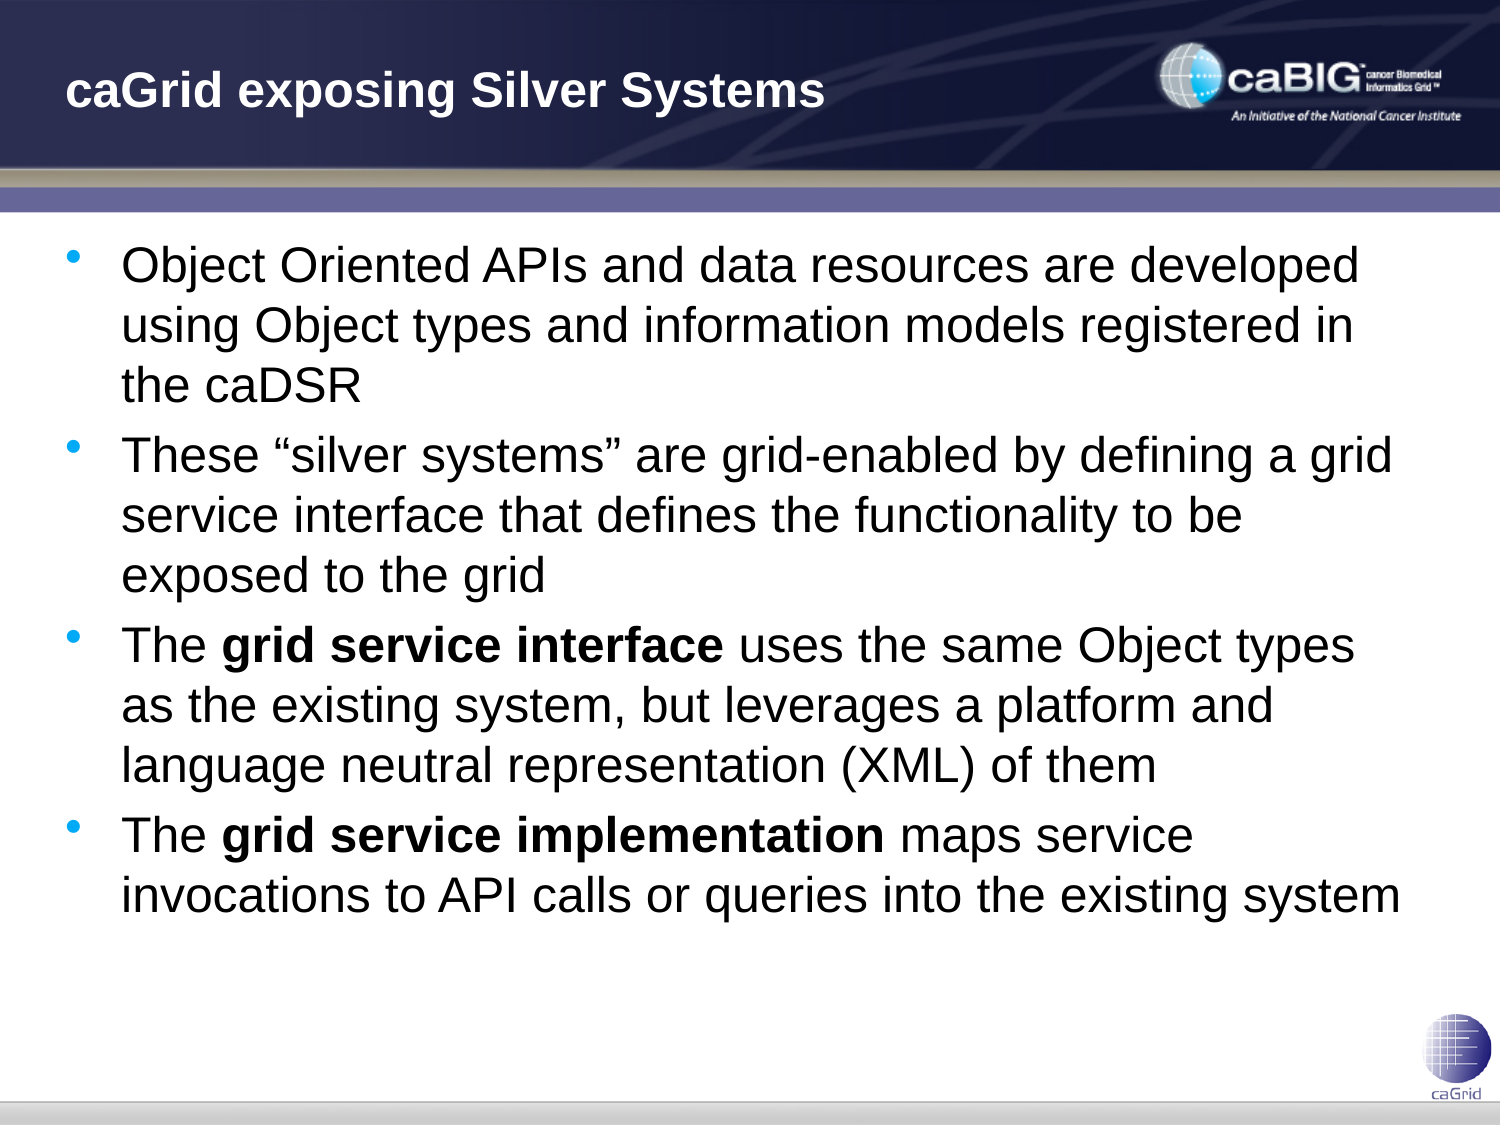

# caGrid exposing Silver Systems
Object Oriented APIs and data resources are developed using Object types and information models registered in the caDSR
These “silver systems” are grid-enabled by defining a grid service interface that defines the functionality to be exposed to the grid
The grid service interface uses the same Object types as the existing system, but leverages a platform and language neutral representation (XML) of them
The grid service implementation maps service invocations to API calls or queries into the existing system